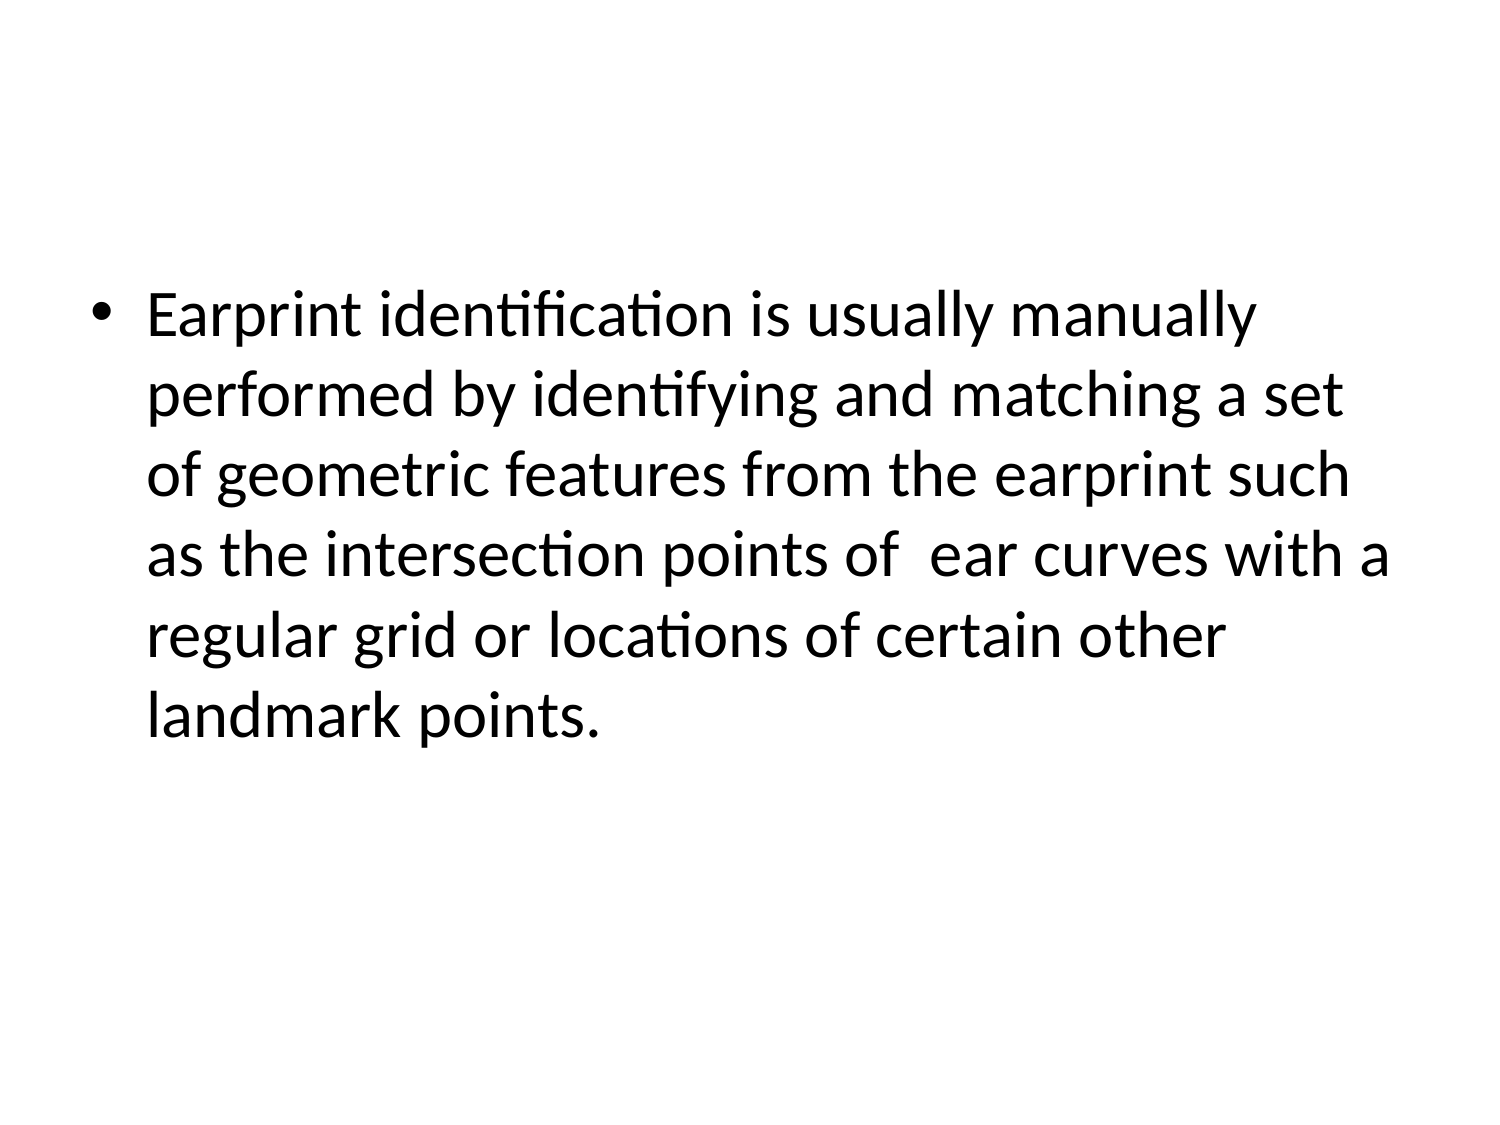

#
Earprint identification is usually manually performed by identifying and matching a set of geometric features from the earprint such as the intersection points of  ear curves with a regular grid or locations of certain other landmark points.